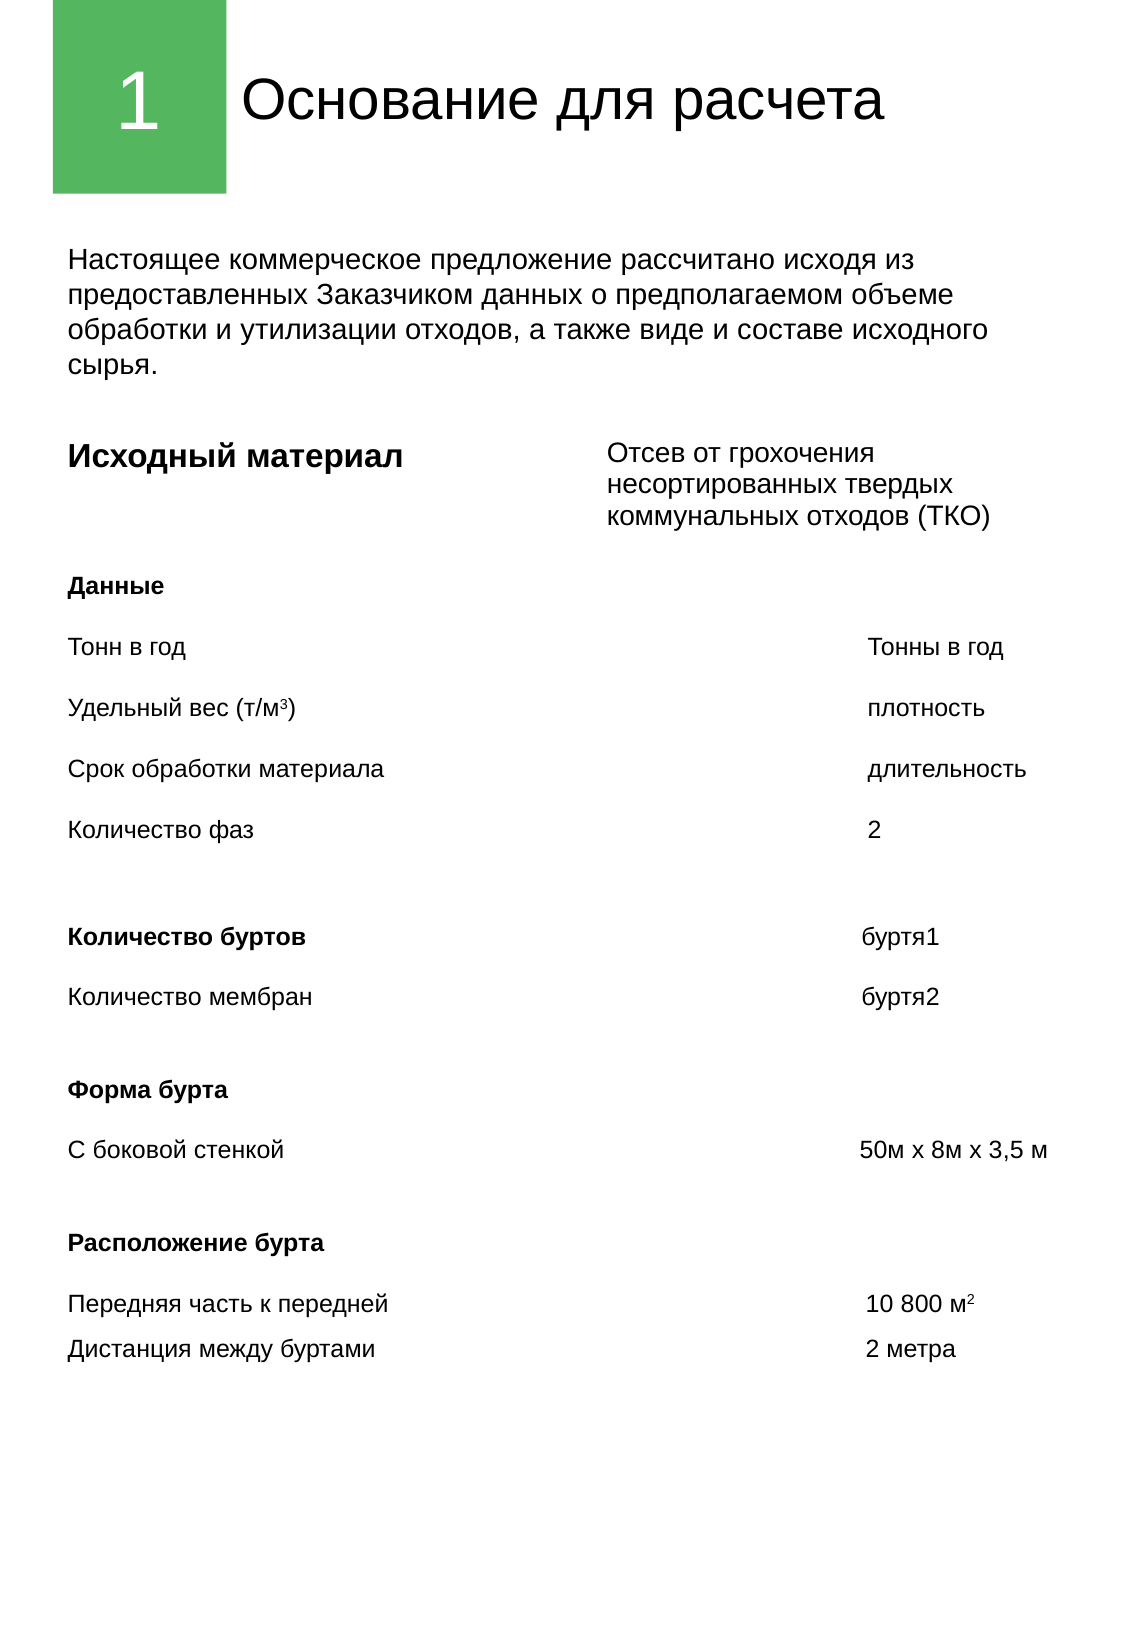

1
Основание для расчета
Настоящее коммерческое предложение рассчитано исходя из предоставленных Заказчиком данных о предполагаемом объеме обработки и утилизации отходов, а также виде и составе исходного сырья.
| Исходный материал | Отсев от грохочения несортированных твердых коммунальных отходов (ТКО) |
| --- | --- |
| Данные |  |
| --- | --- |
| Тонн в год | Тонны в год |
| Удельный вес (т/м3) | плотность |
| Срок обработки материала | длительность |
| Количество фаз | 2 |
| Количество буртов | буртя1 |
| --- | --- |
| Количество мембран | буртя2 |
| Форма бурта |  |
| --- | --- |
| С боковой стенкой | 50м х 8м х 3,5 м |
| Расположение бурта |  |
| --- | --- |
| Передняя часть к передней | 10 800 м2 |
| Дистанция между буртами | 2 метра |